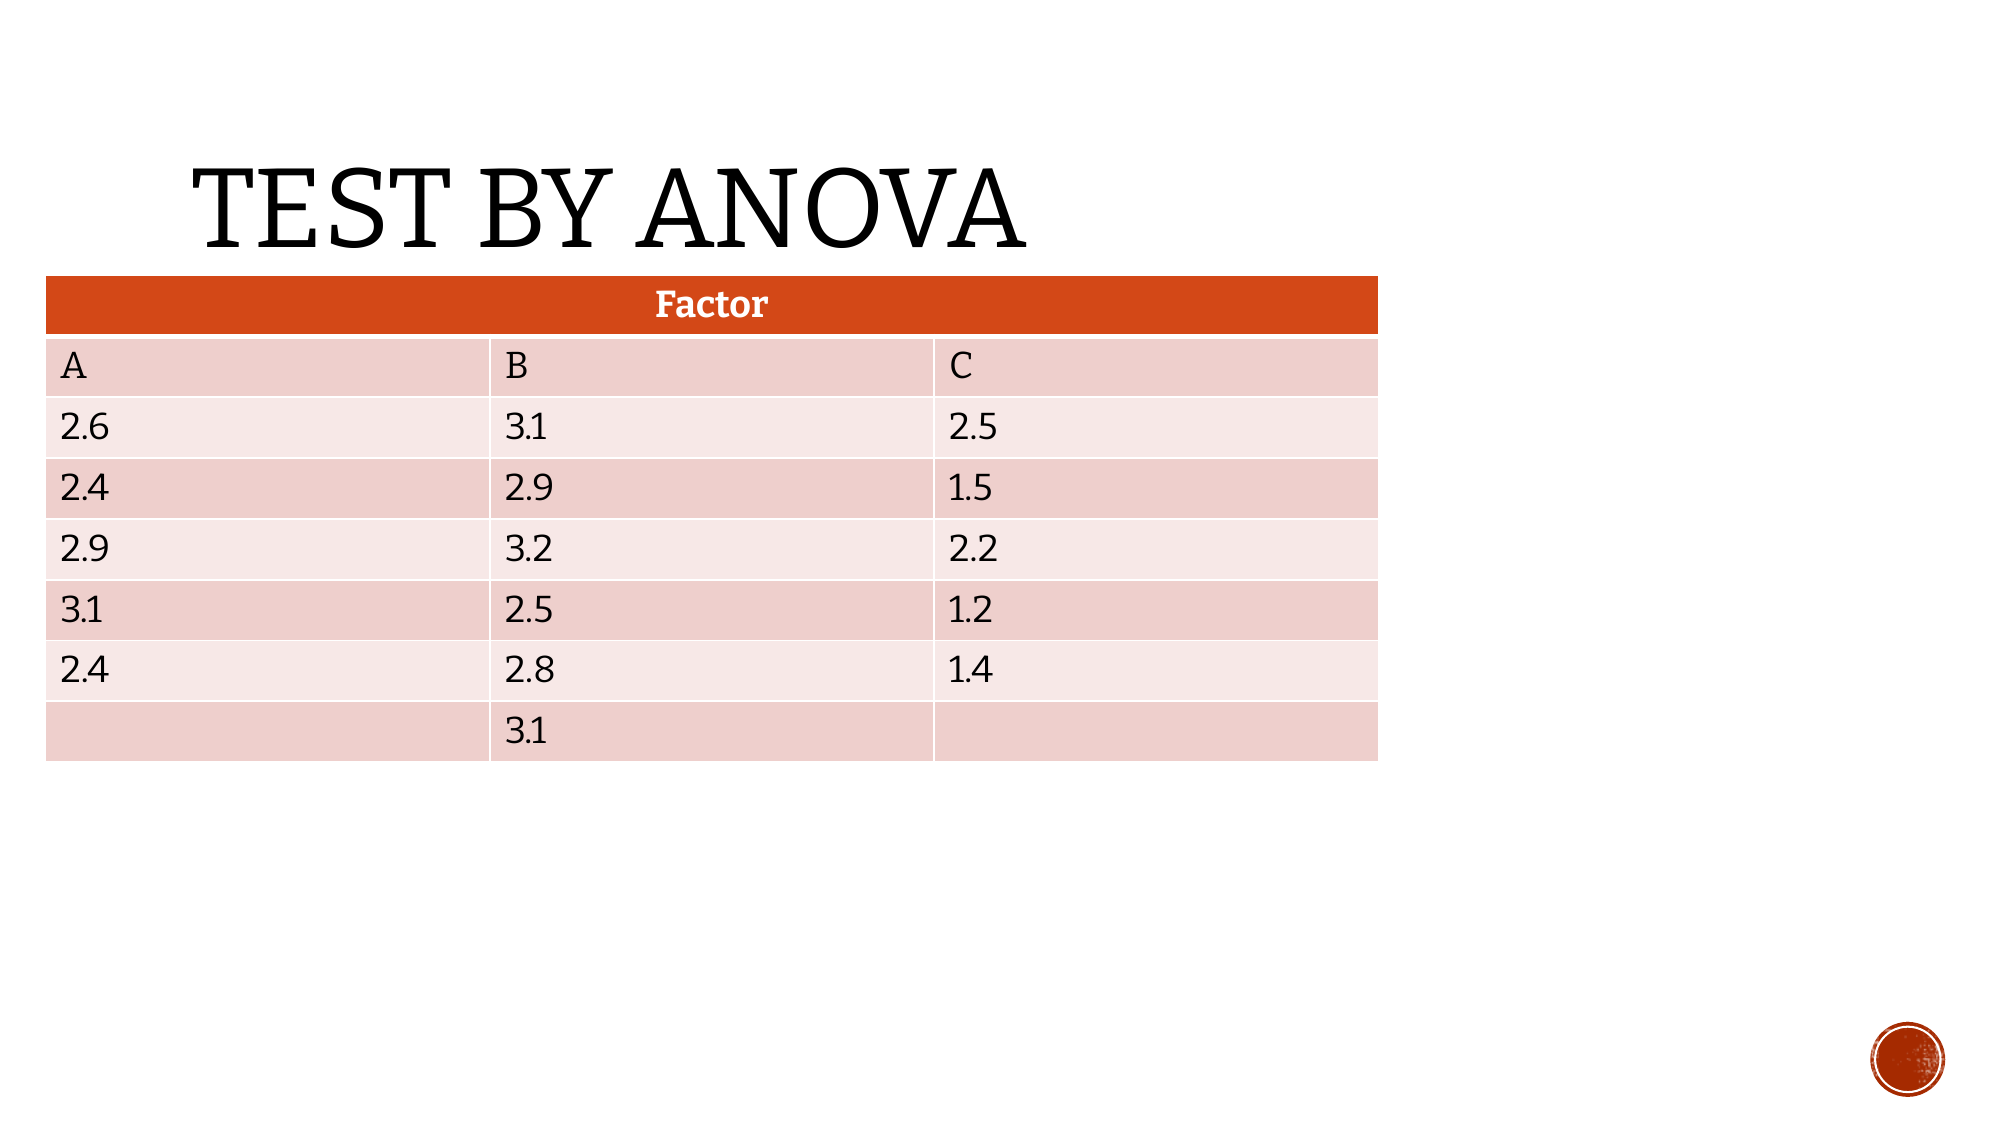

# Test by ANOVA
| Factor |  |  |
| --- | --- | --- |
| A | B | C |
| 2.6 | 3.1 | 2.5 |
| 2.4 | 2.9 | 1.5 |
| 2.9 | 3.2 | 2.2 |
| 3.1 | 2.5 | 1.2 |
| 2.4 | 2.8 | 1.4 |
|  | 3.1 |  |